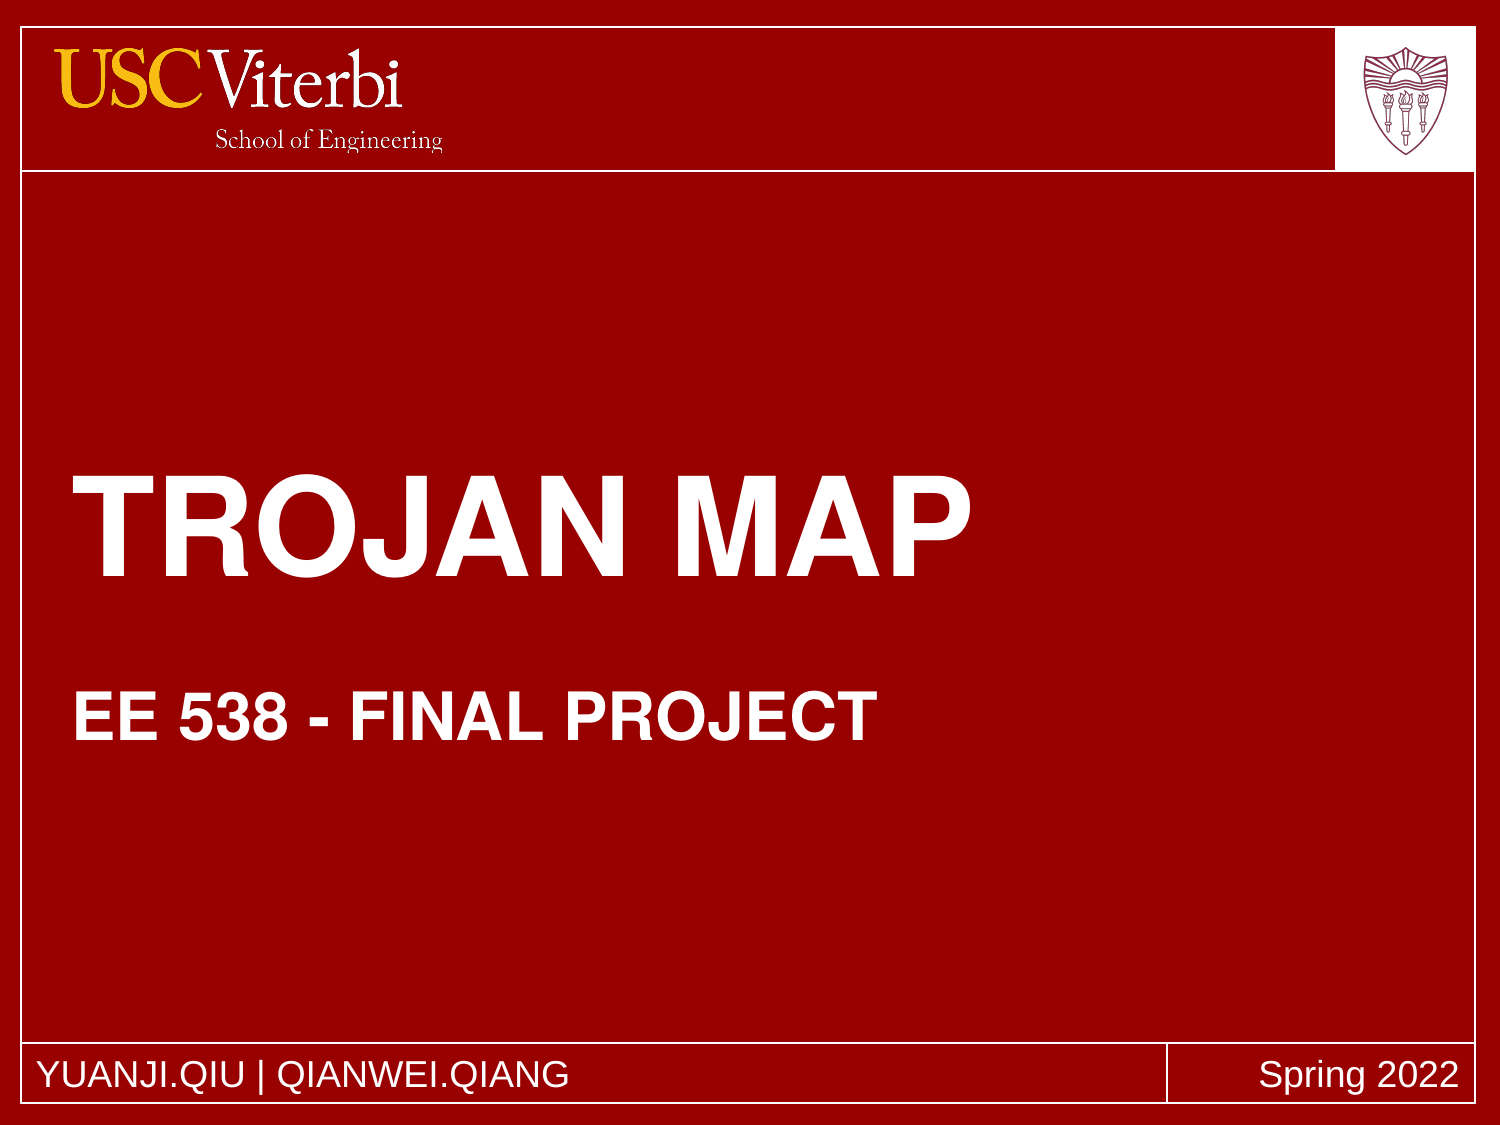

# TROJAN MAP
EE 538 - FINAL PROJECT
YUANJI.QIU | QIANWEI.QIANG
Spring 2022